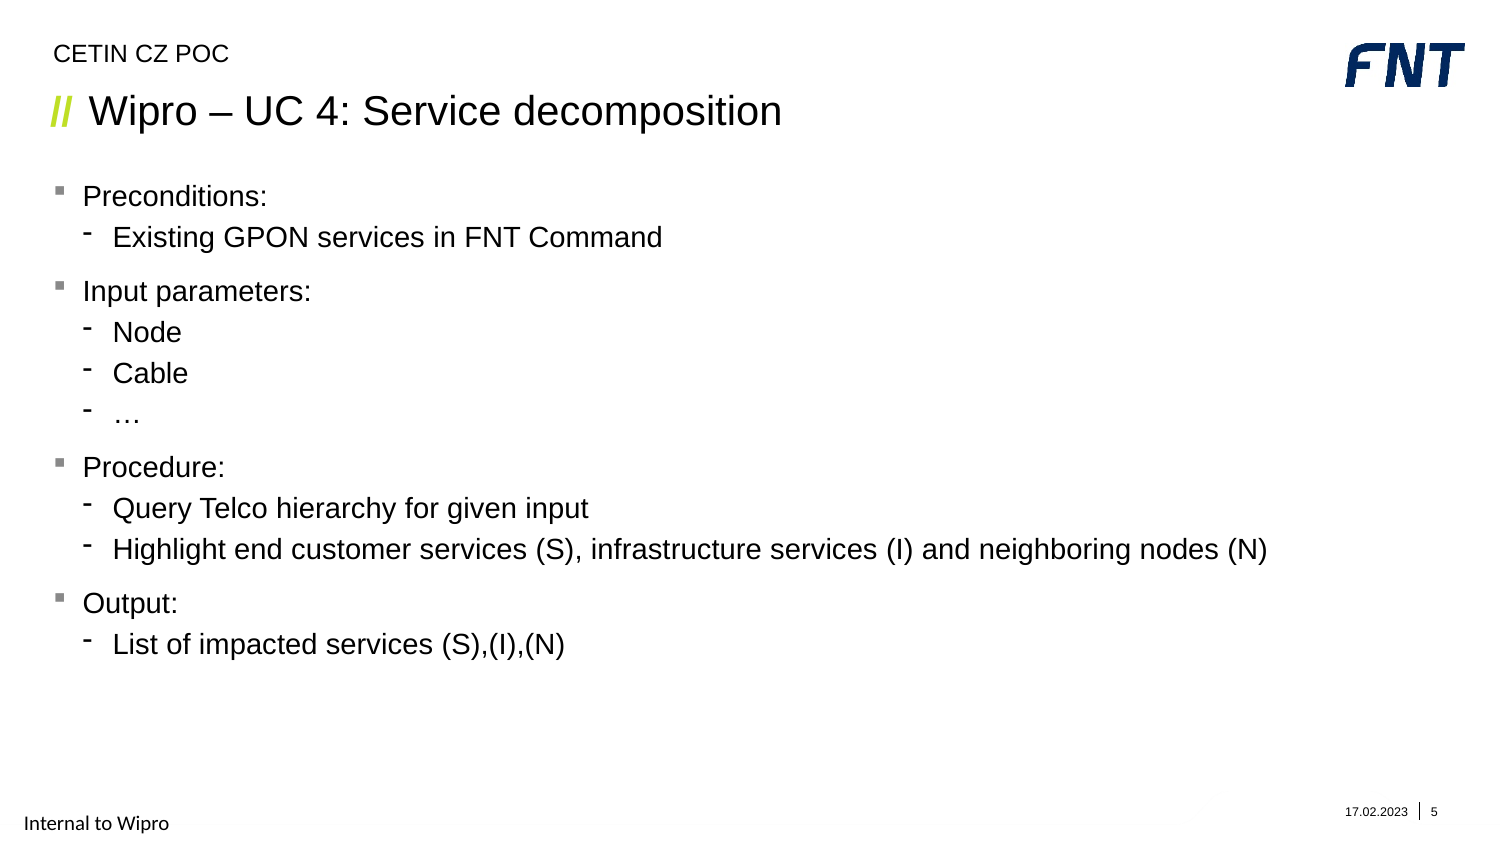

CETIN CZ POC
# Wipro – UC 4: Service decomposition
Preconditions:
Existing GPON services in FNT Command
Input parameters:
Node
Cable
…
Procedure:
Query Telco hierarchy for given input
Highlight end customer services (S), infrastructure services (I) and neighboring nodes (N)
Output:
List of impacted services (S),(I),(N)
17.02.2023
5